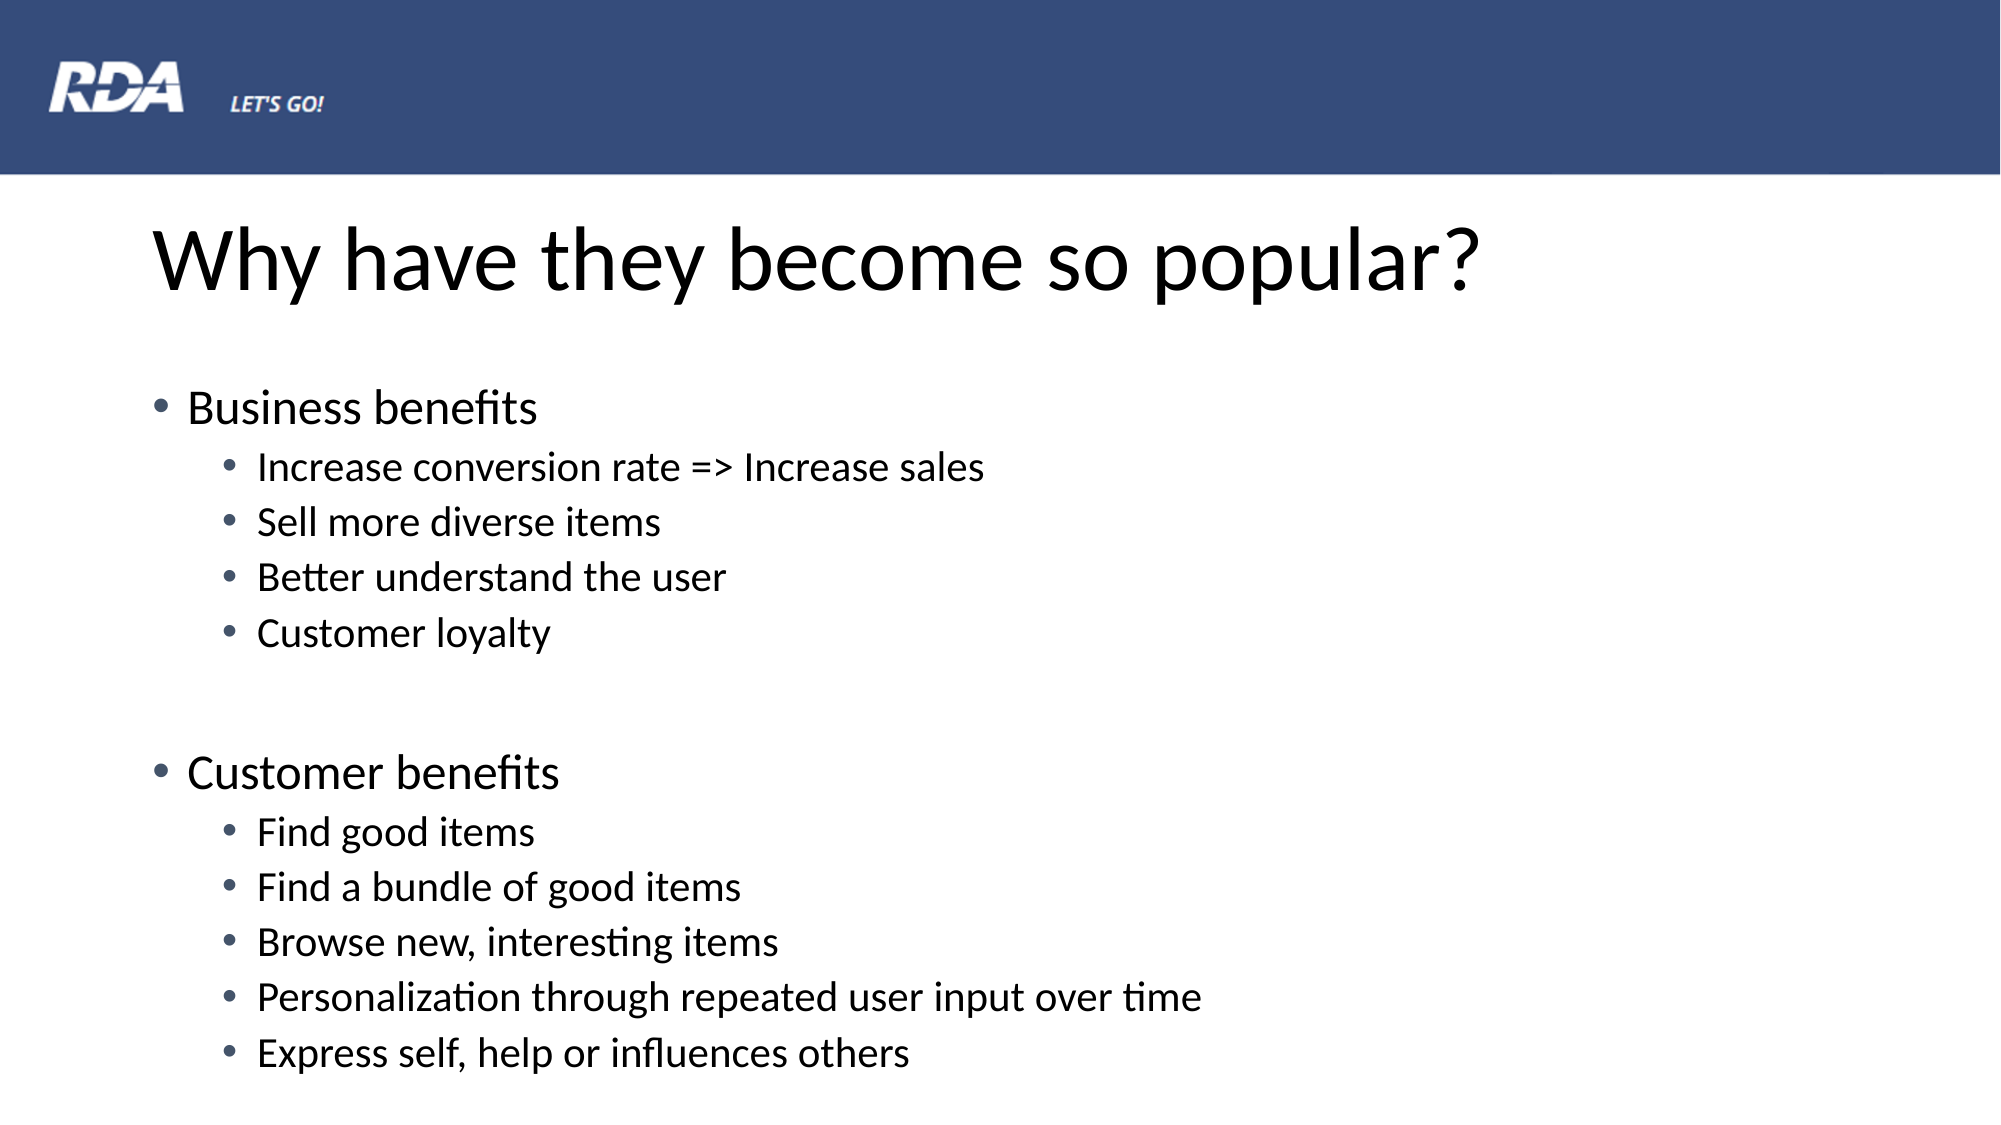

# Why have they become so popular?
Business benefits
Increase conversion rate => Increase sales
Sell more diverse items
Better understand the user
Customer loyalty

Customer benefits
Find good items
Find a bundle of good items
Browse new, interesting items
Personalization through repeated user input over time
Express self, help or influences others